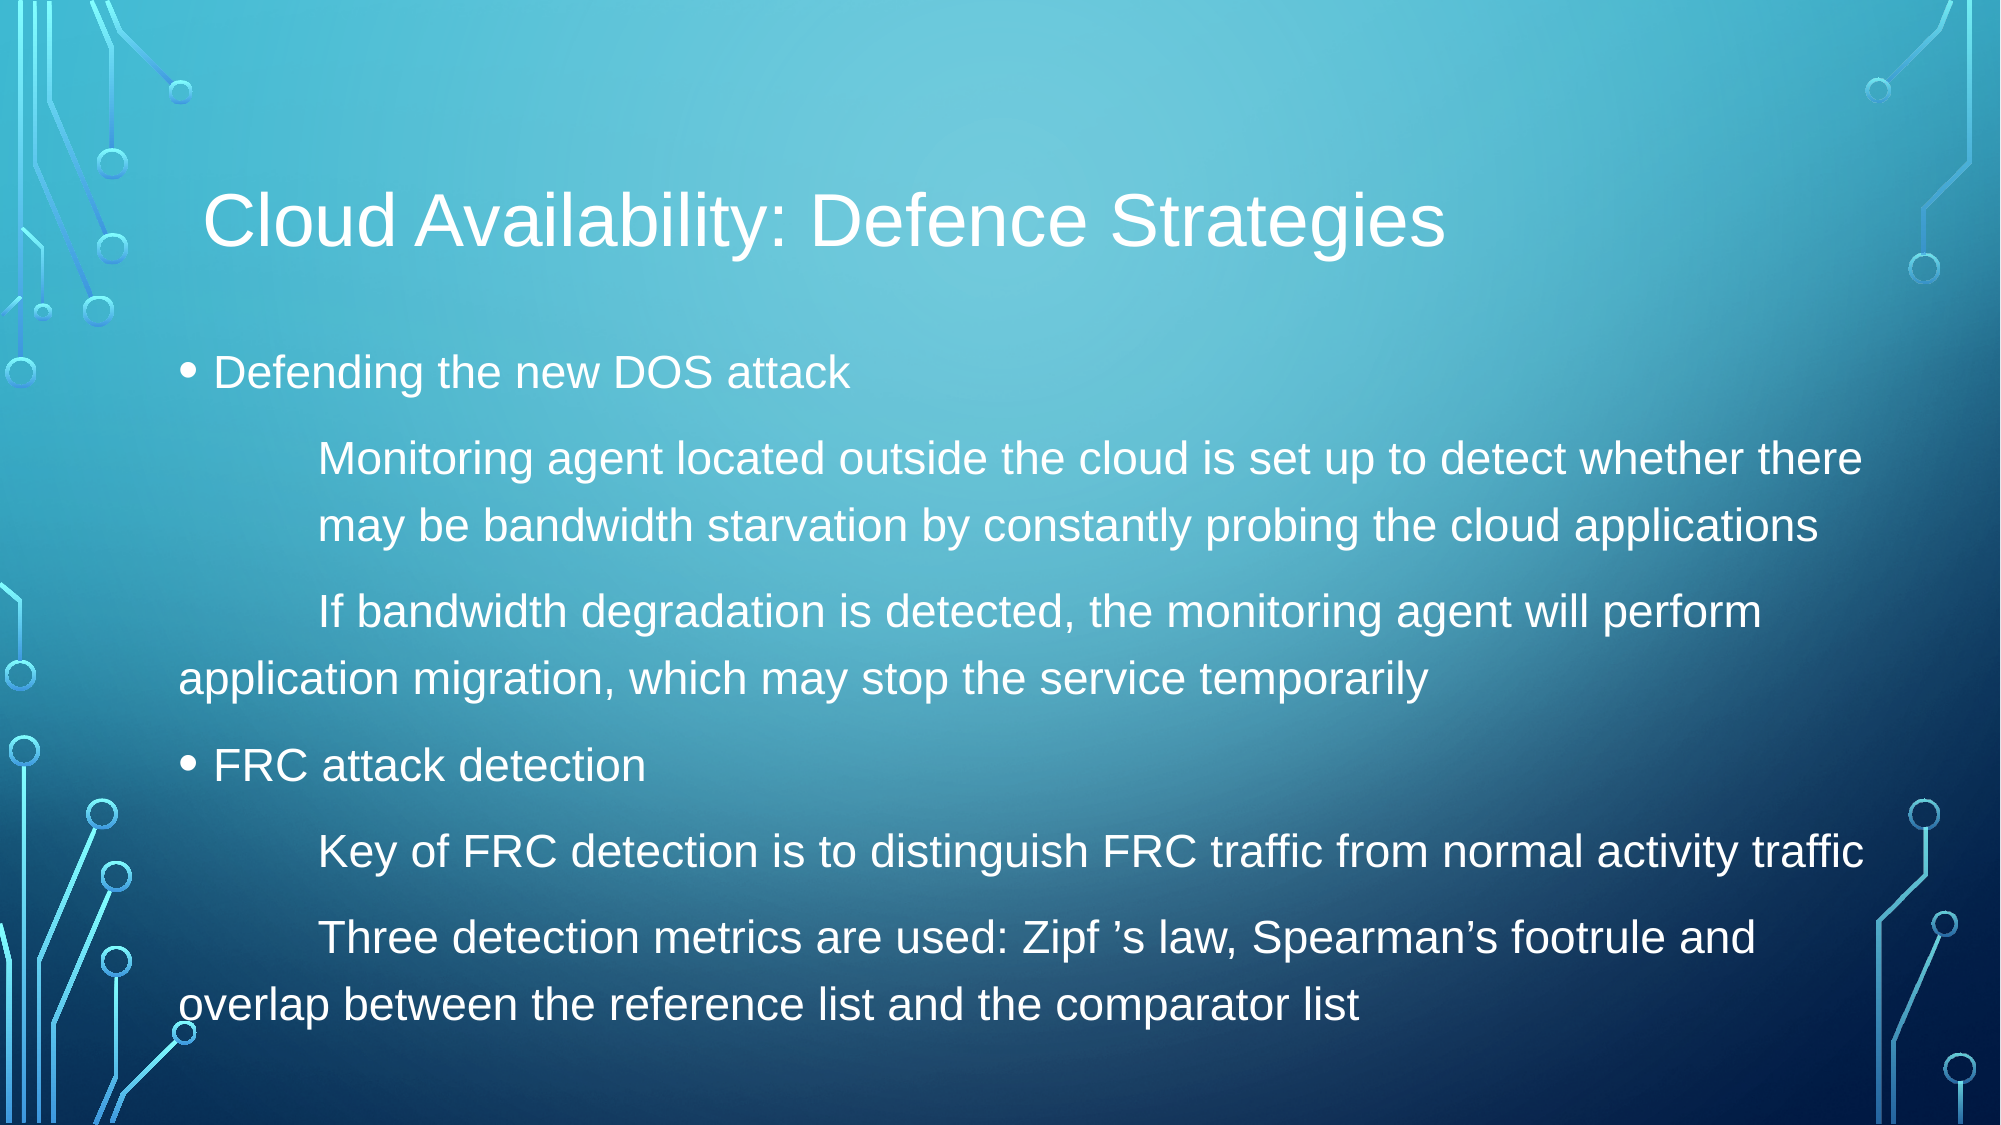

# Cloud Availability: Defence Strategies
Defending the new DOS attack
	Monitoring agent located outside the cloud is set up to detect whether there 	may be bandwidth starvation by constantly probing the cloud applications
	If bandwidth degradation is detected, the monitoring agent will perform 	application migration, which may stop the service temporarily
FRC attack detection
	Key of FRC detection is to distinguish FRC traffic from normal activity traffic
	Three detection metrics are used: Zipf ’s law, Spearman’s footrule and 	overlap between the reference list and the comparator list